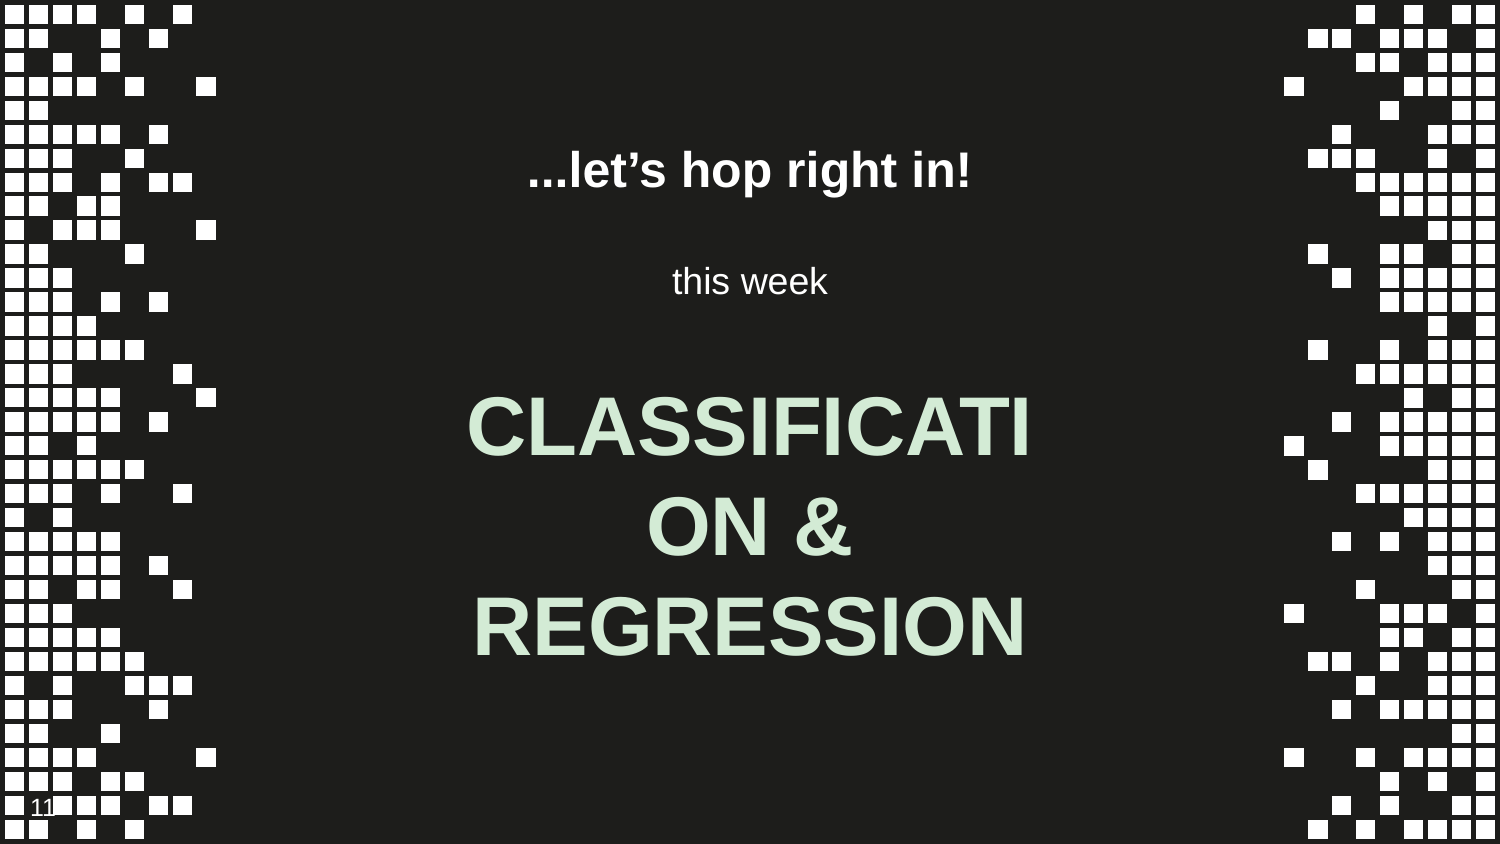

...let’s hop right in!

this week

CLASSIFICATION & REGRESSION
11